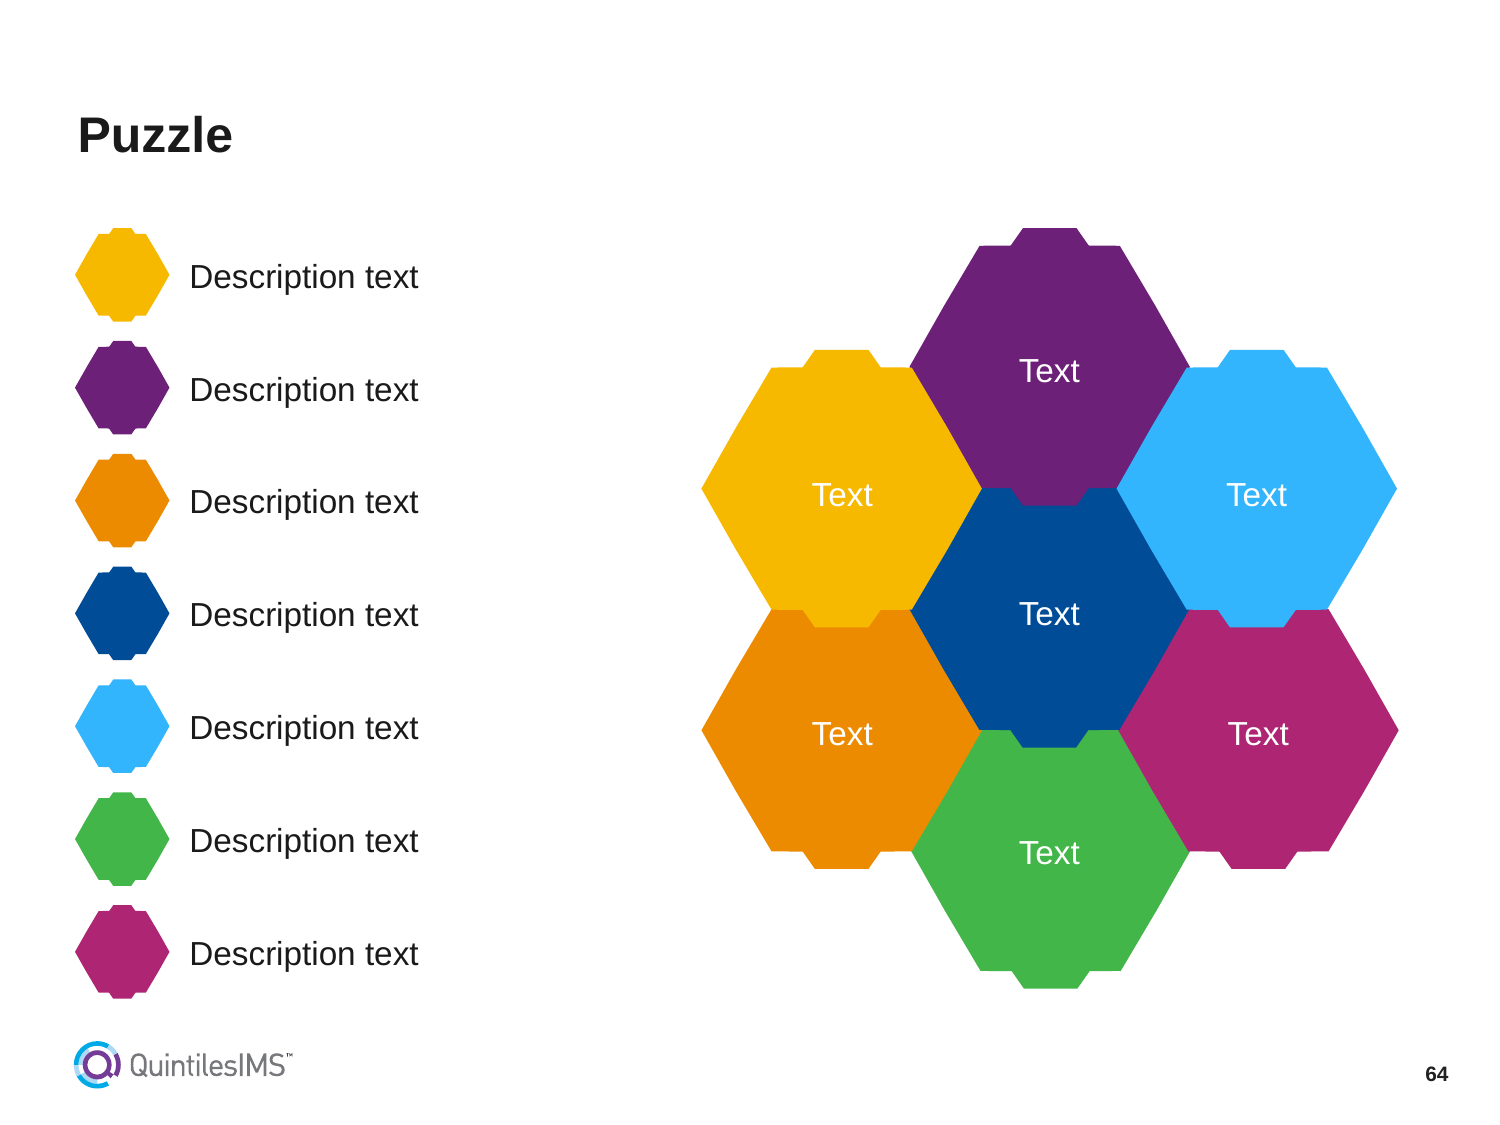

# Puzzle

Description text
Text

Description text

Text
Text

Description text

Text

Description text

Text
Text

Description text

Description text
Text

Description text